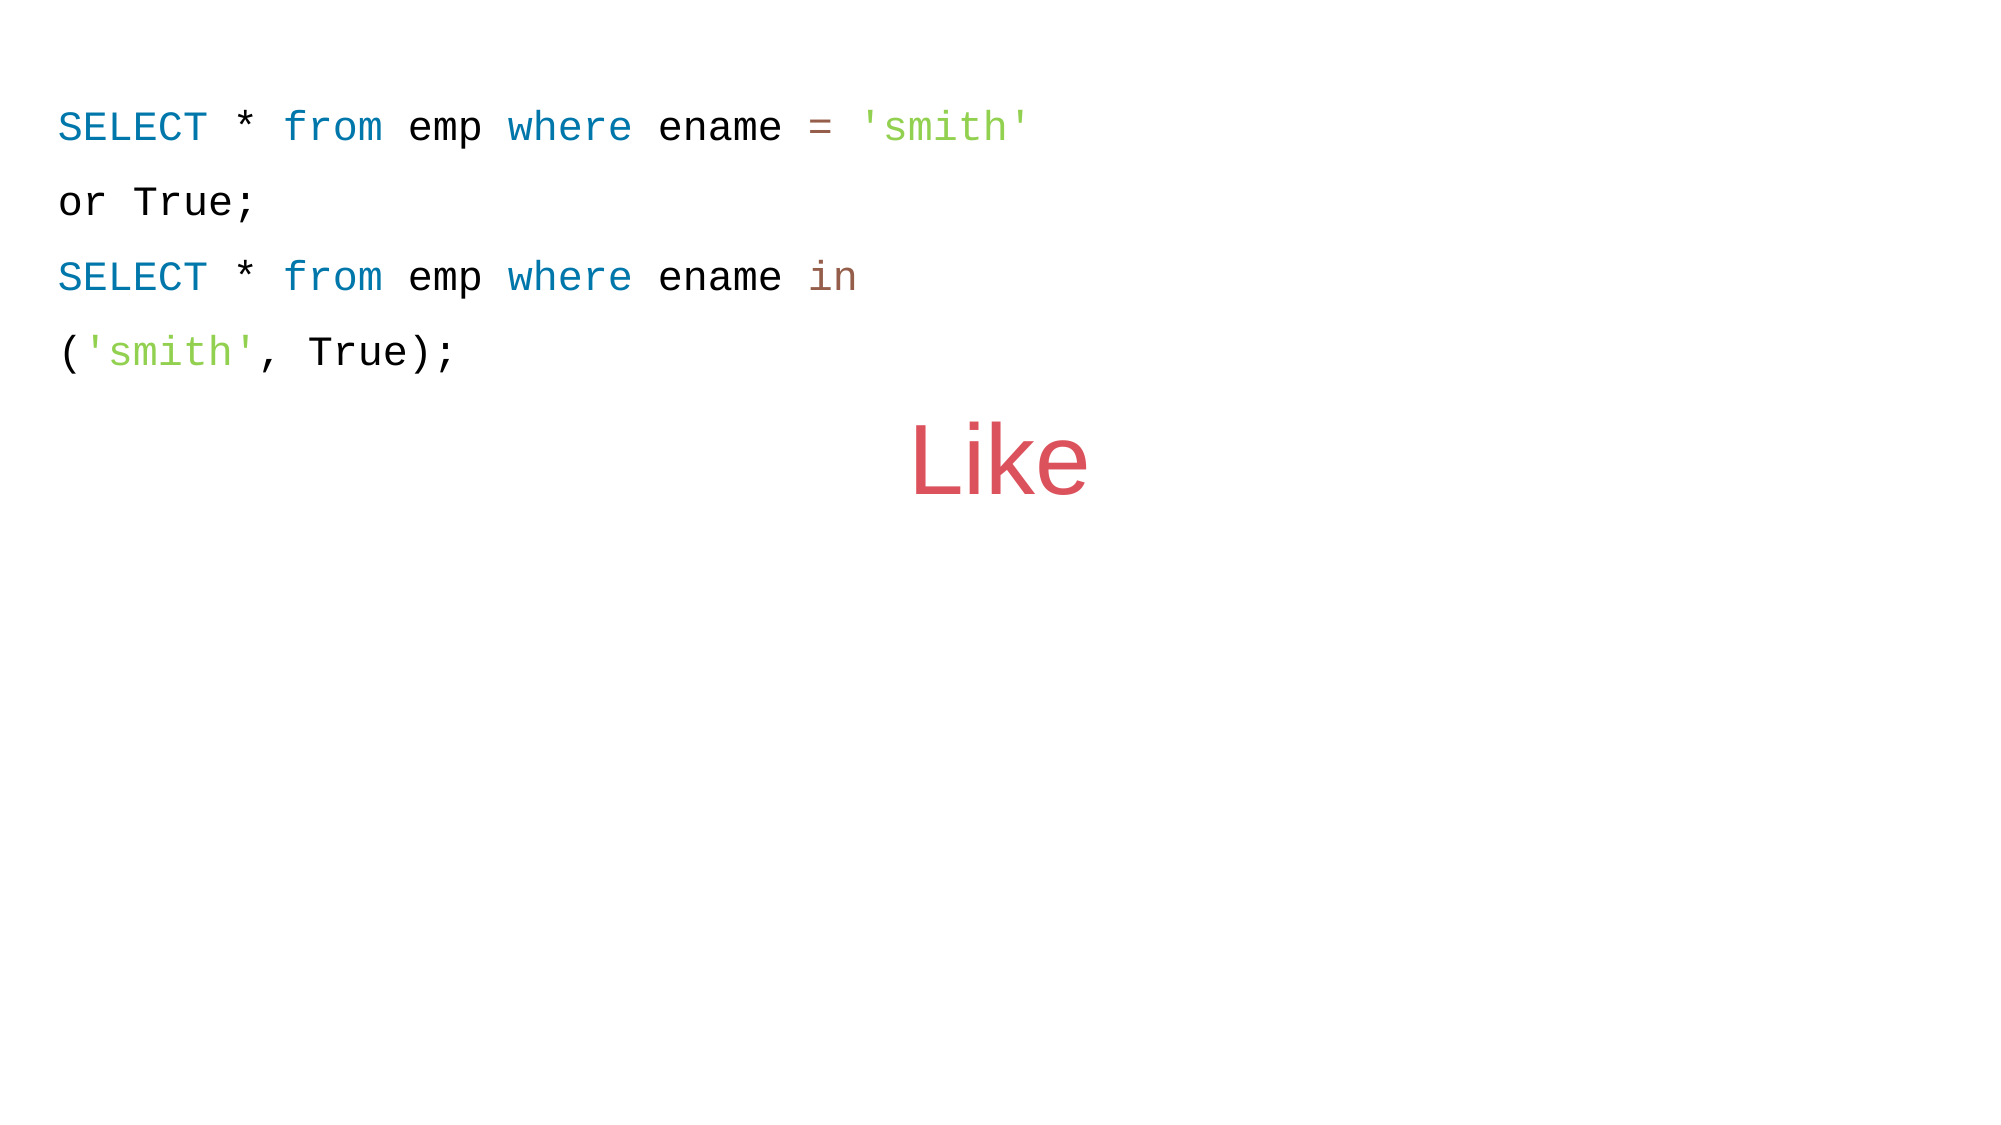

SELECT * from emp where ename = 'smith' or True;
SELECT * from emp where ename in ('smith', True);
Like